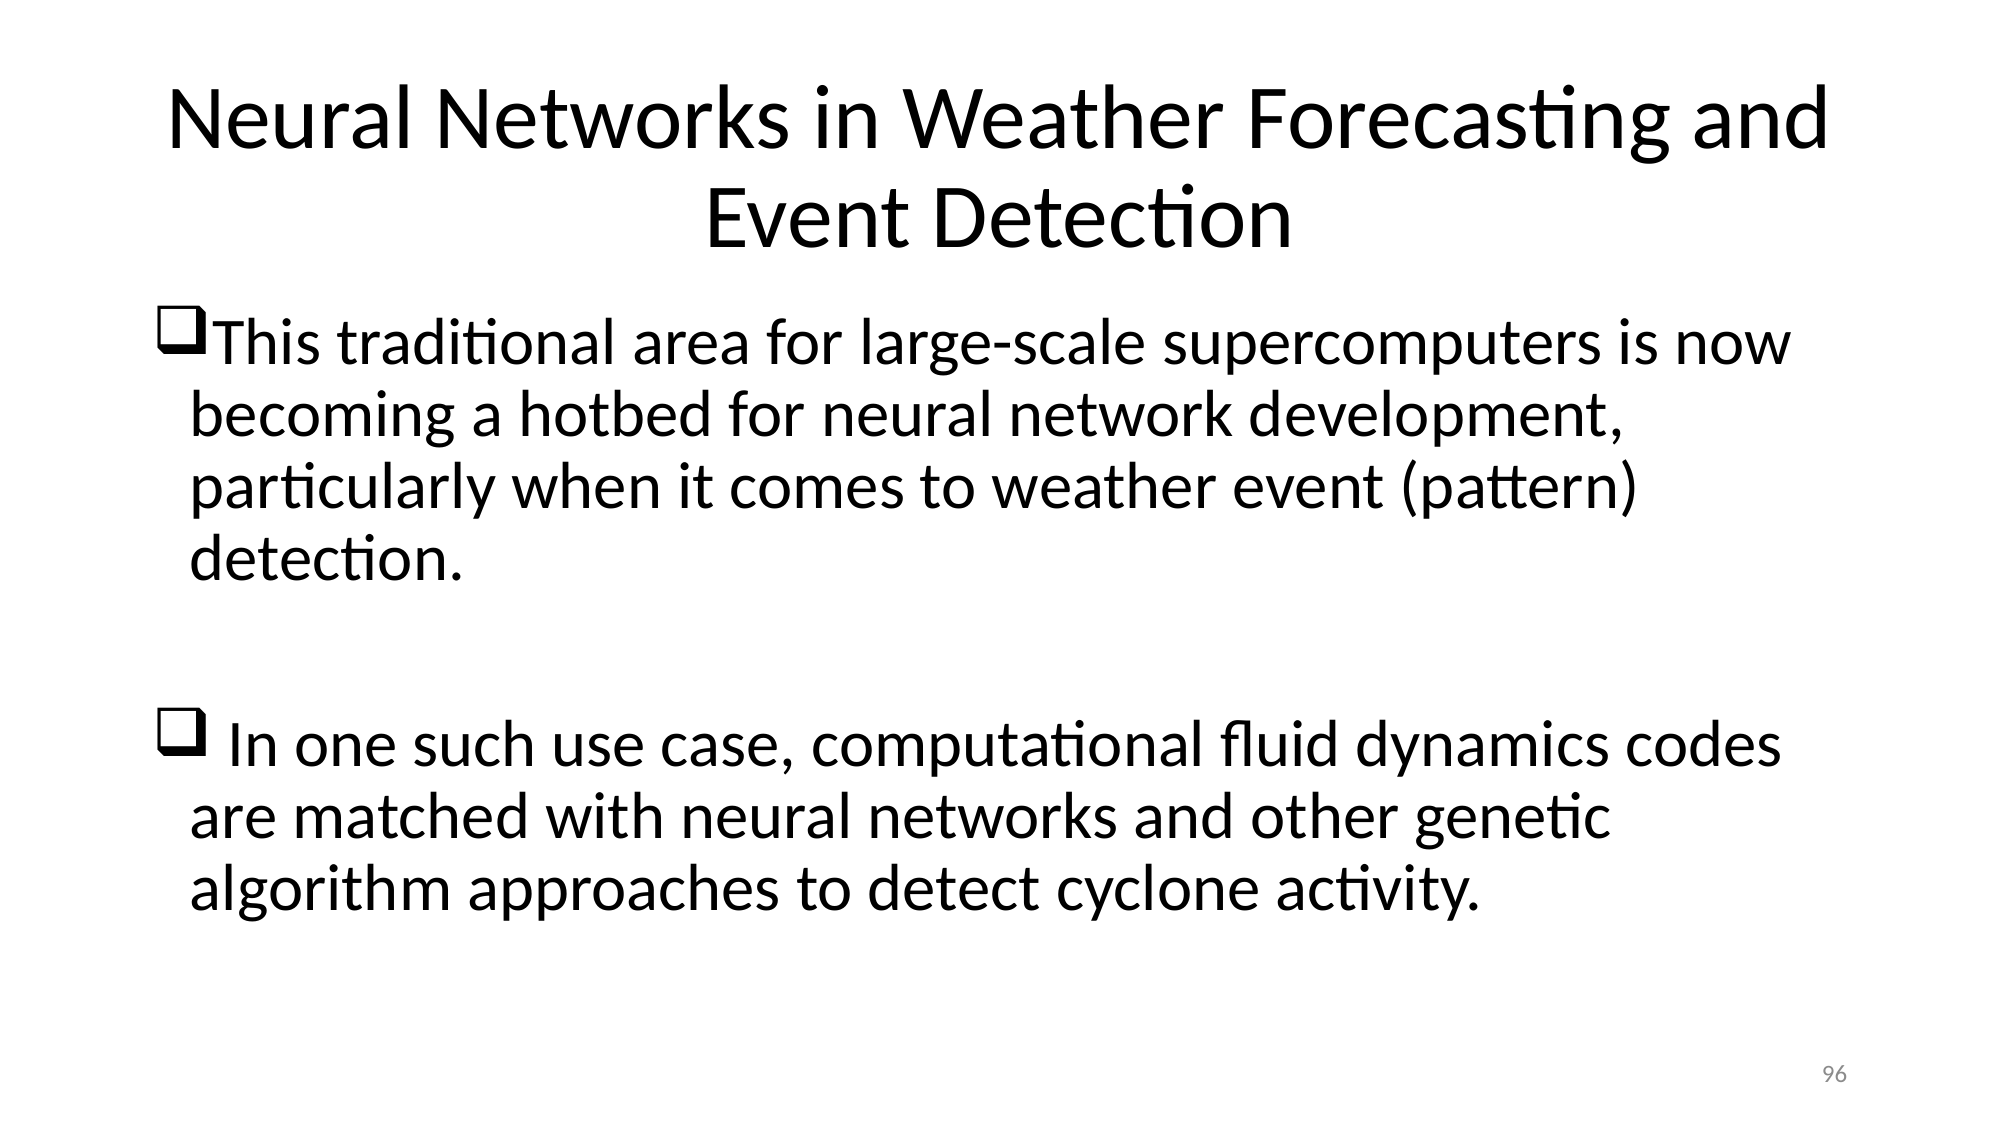

# Neural Networks in Weather Forecasting and Event Detection
This traditional area for large-scale supercomputers is now becoming a hotbed for neural network development, particularly when it comes to weather event (pattern) detection.

 In one such use case, computational fluid dynamics codes are matched with neural networks and other genetic algorithm approaches to detect cyclone activity.

96